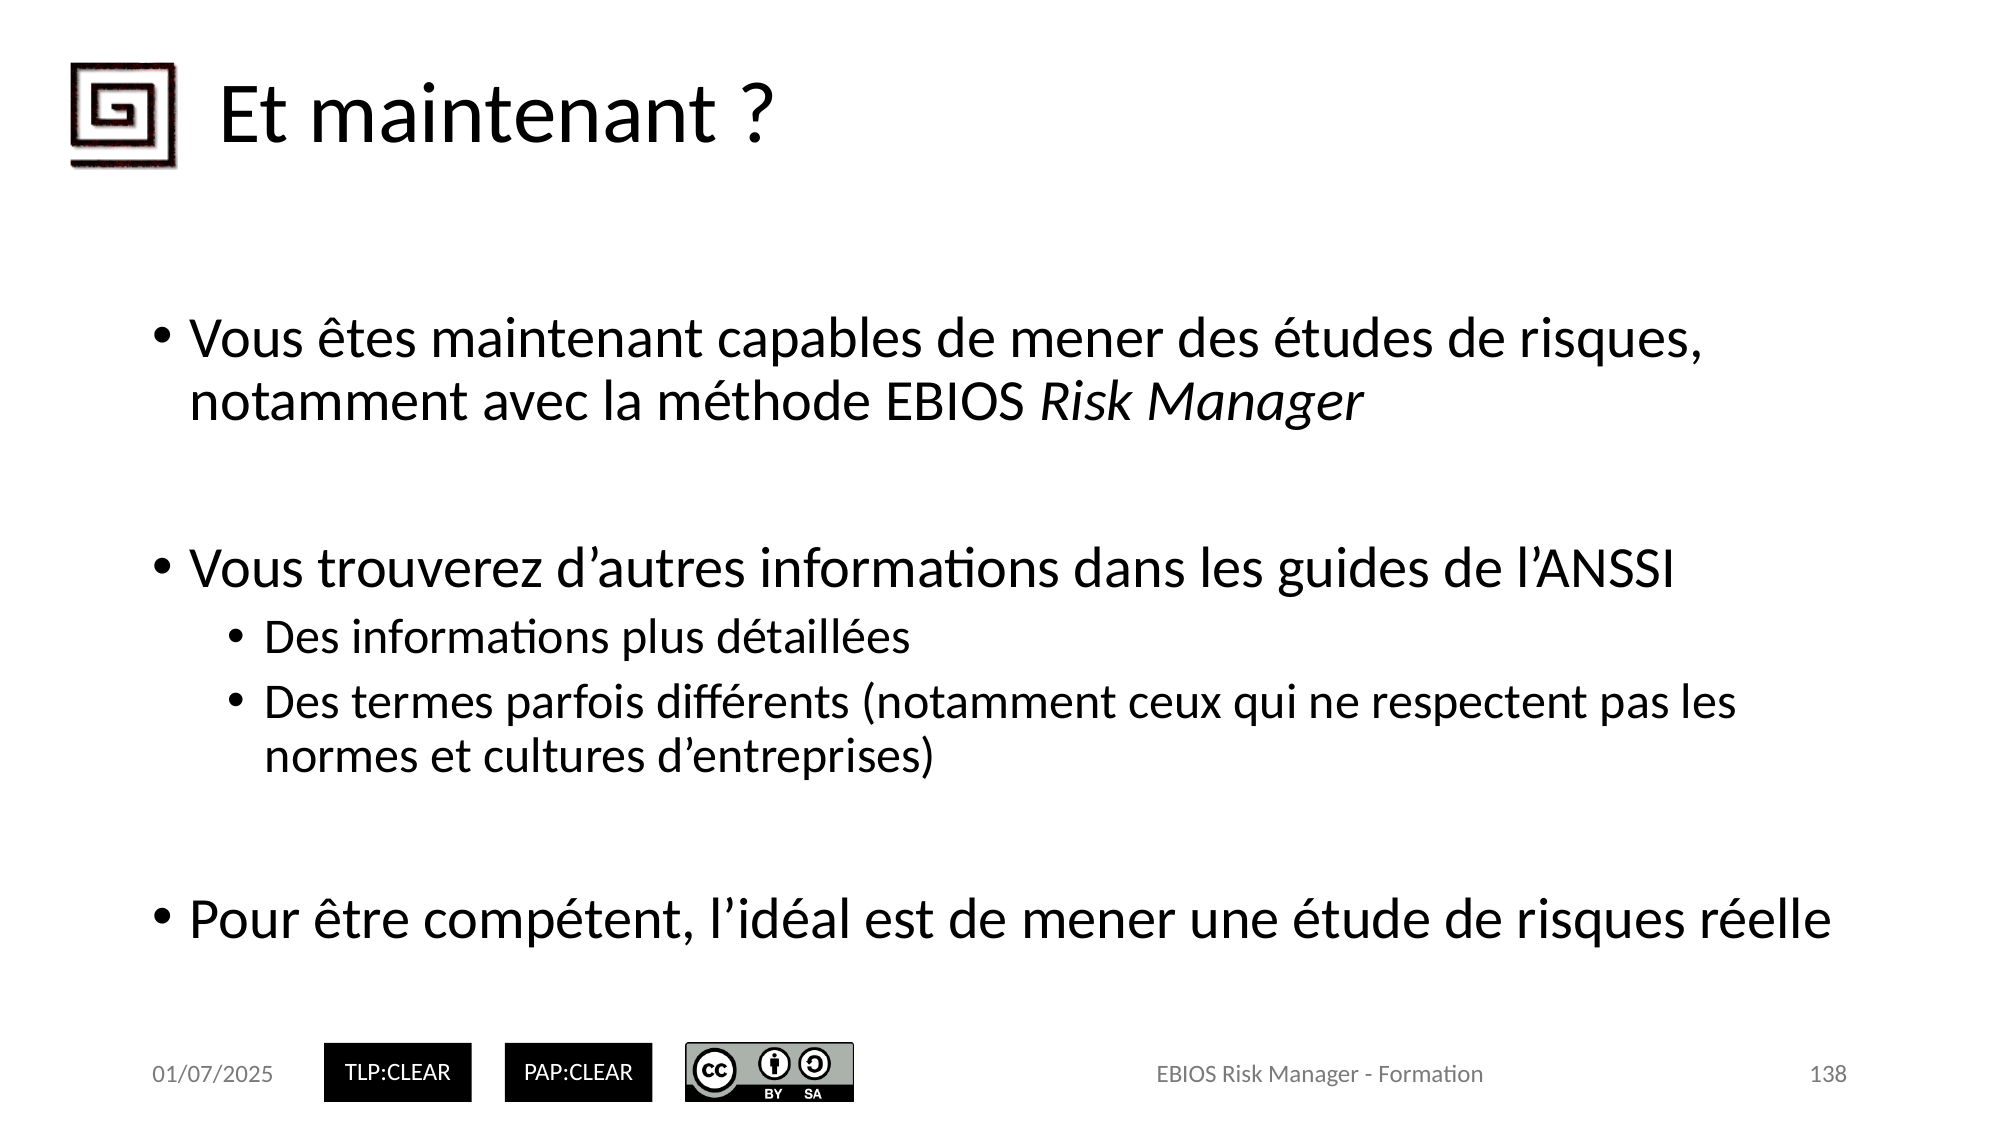

# Et maintenant ?
Vous êtes maintenant capables de mener des études de risques, notamment avec la méthode EBIOS Risk Manager

Vous trouverez d’autres informations dans les guides de l’ANSSI
Des informations plus détaillées
Des termes parfois différents (notamment ceux qui ne respectent pas les normes et cultures d’entreprises)

Pour être compétent, l’idéal est de mener une étude de risques réelle
01/07/2025
EBIOS Risk Manager - Formation
138